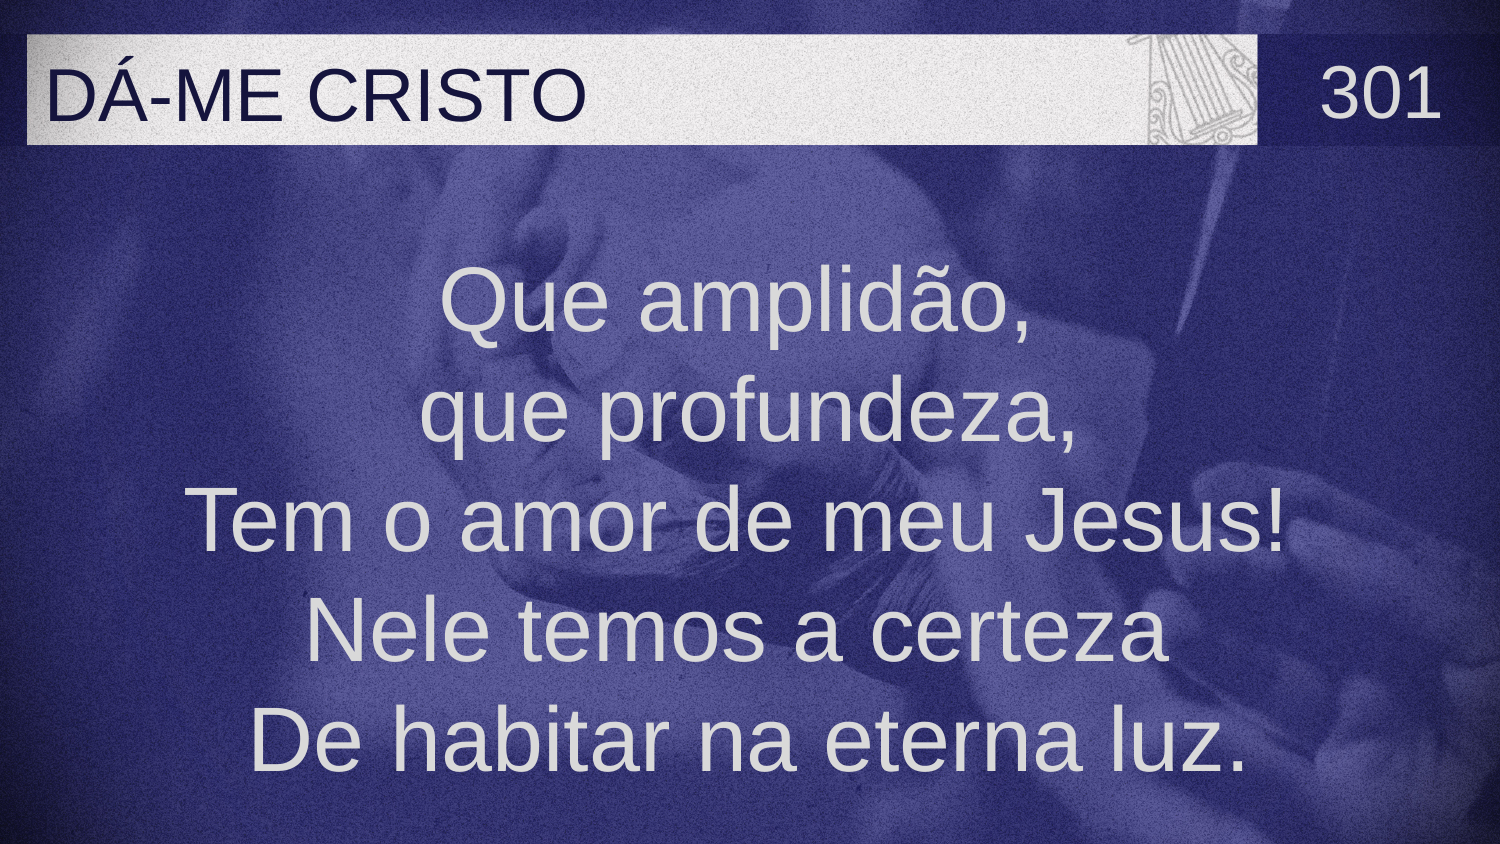

# DÁ-ME CRISTO
301
Que amplidão,
que profundeza,
Tem o amor de meu Jesus!
Nele temos a certeza
De habitar na eterna luz.